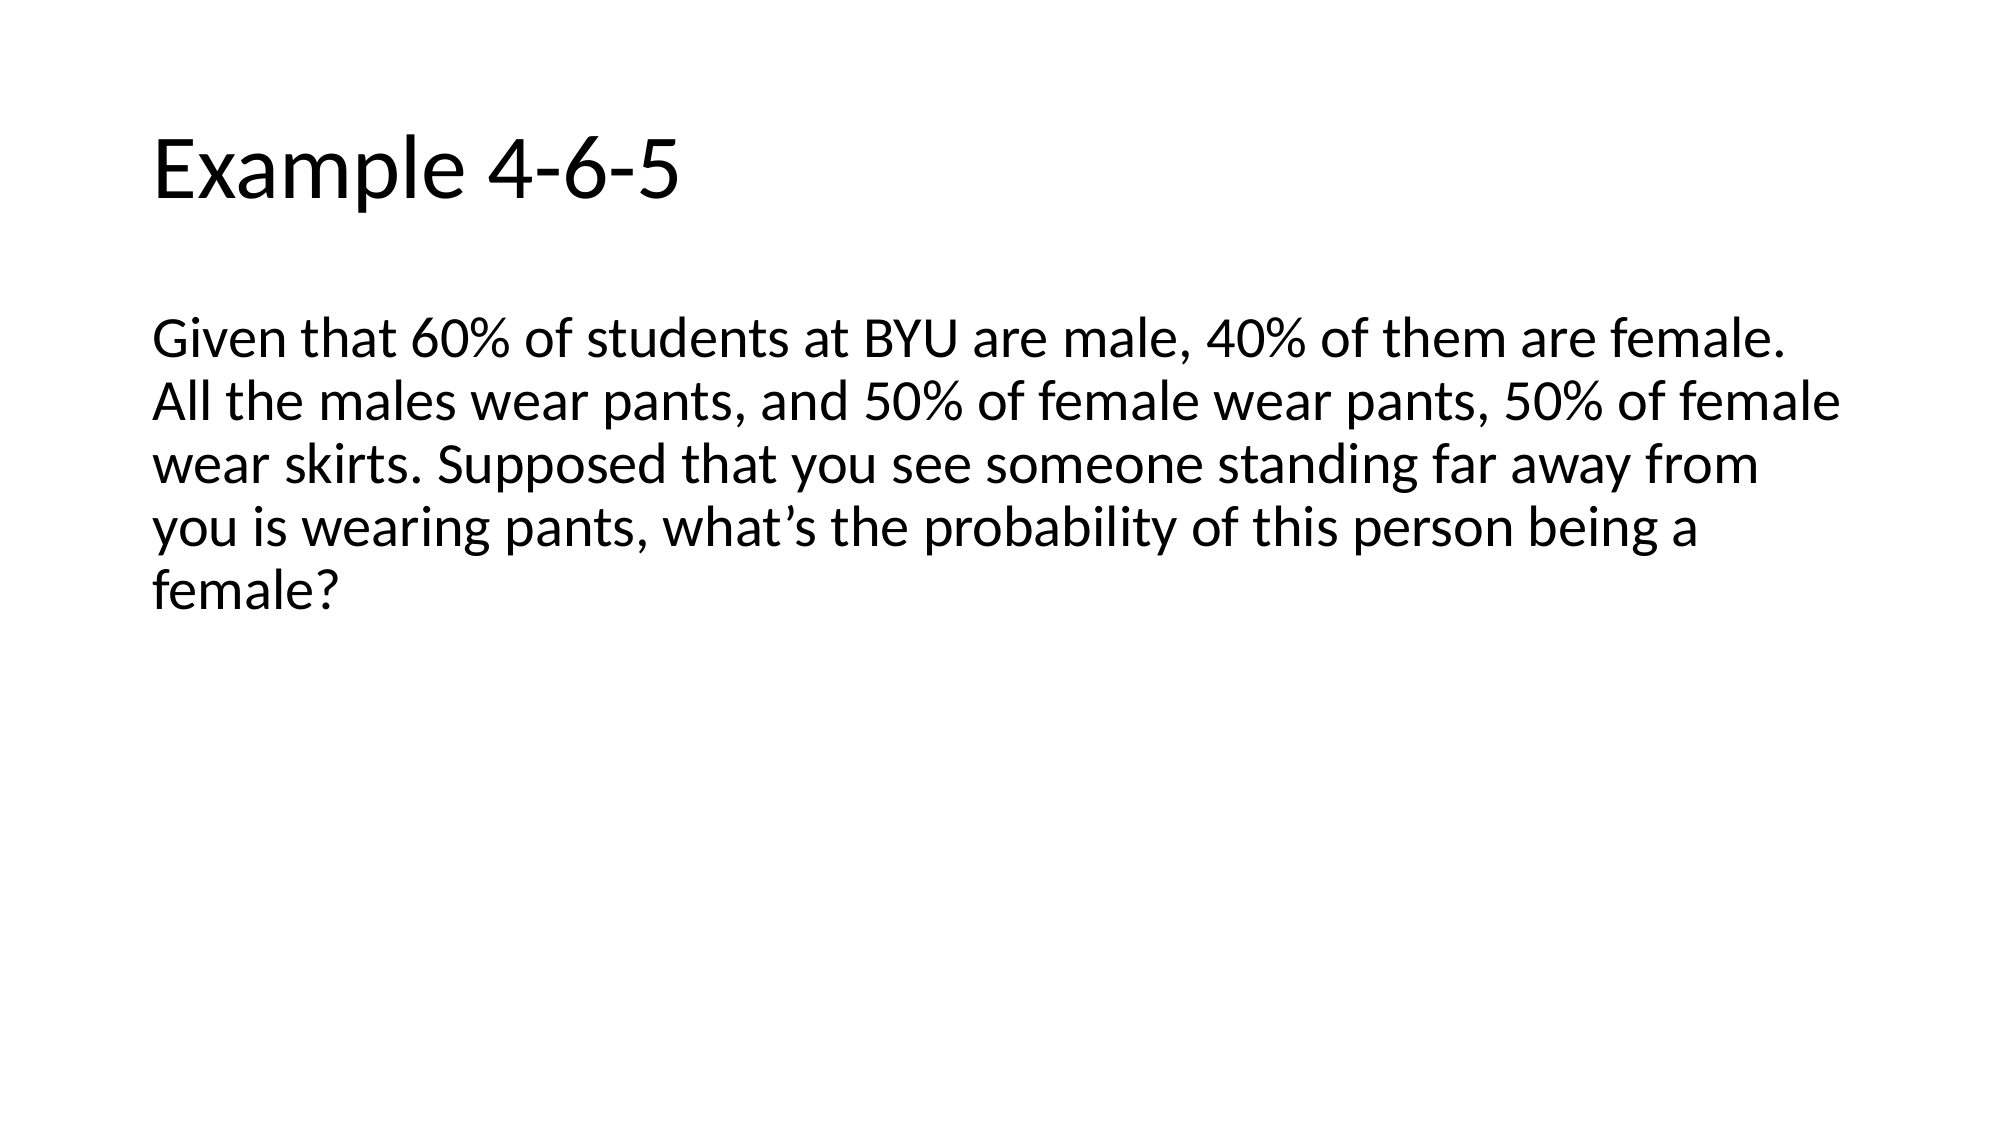

# Example 4-6-5
Given that 60% of students at BYU are male, 40% of them are female. All the males wear pants, and 50% of female wear pants, 50% of female wear skirts. Supposed that you see someone standing far away from you is wearing pants, what’s the probability of this person being a female?